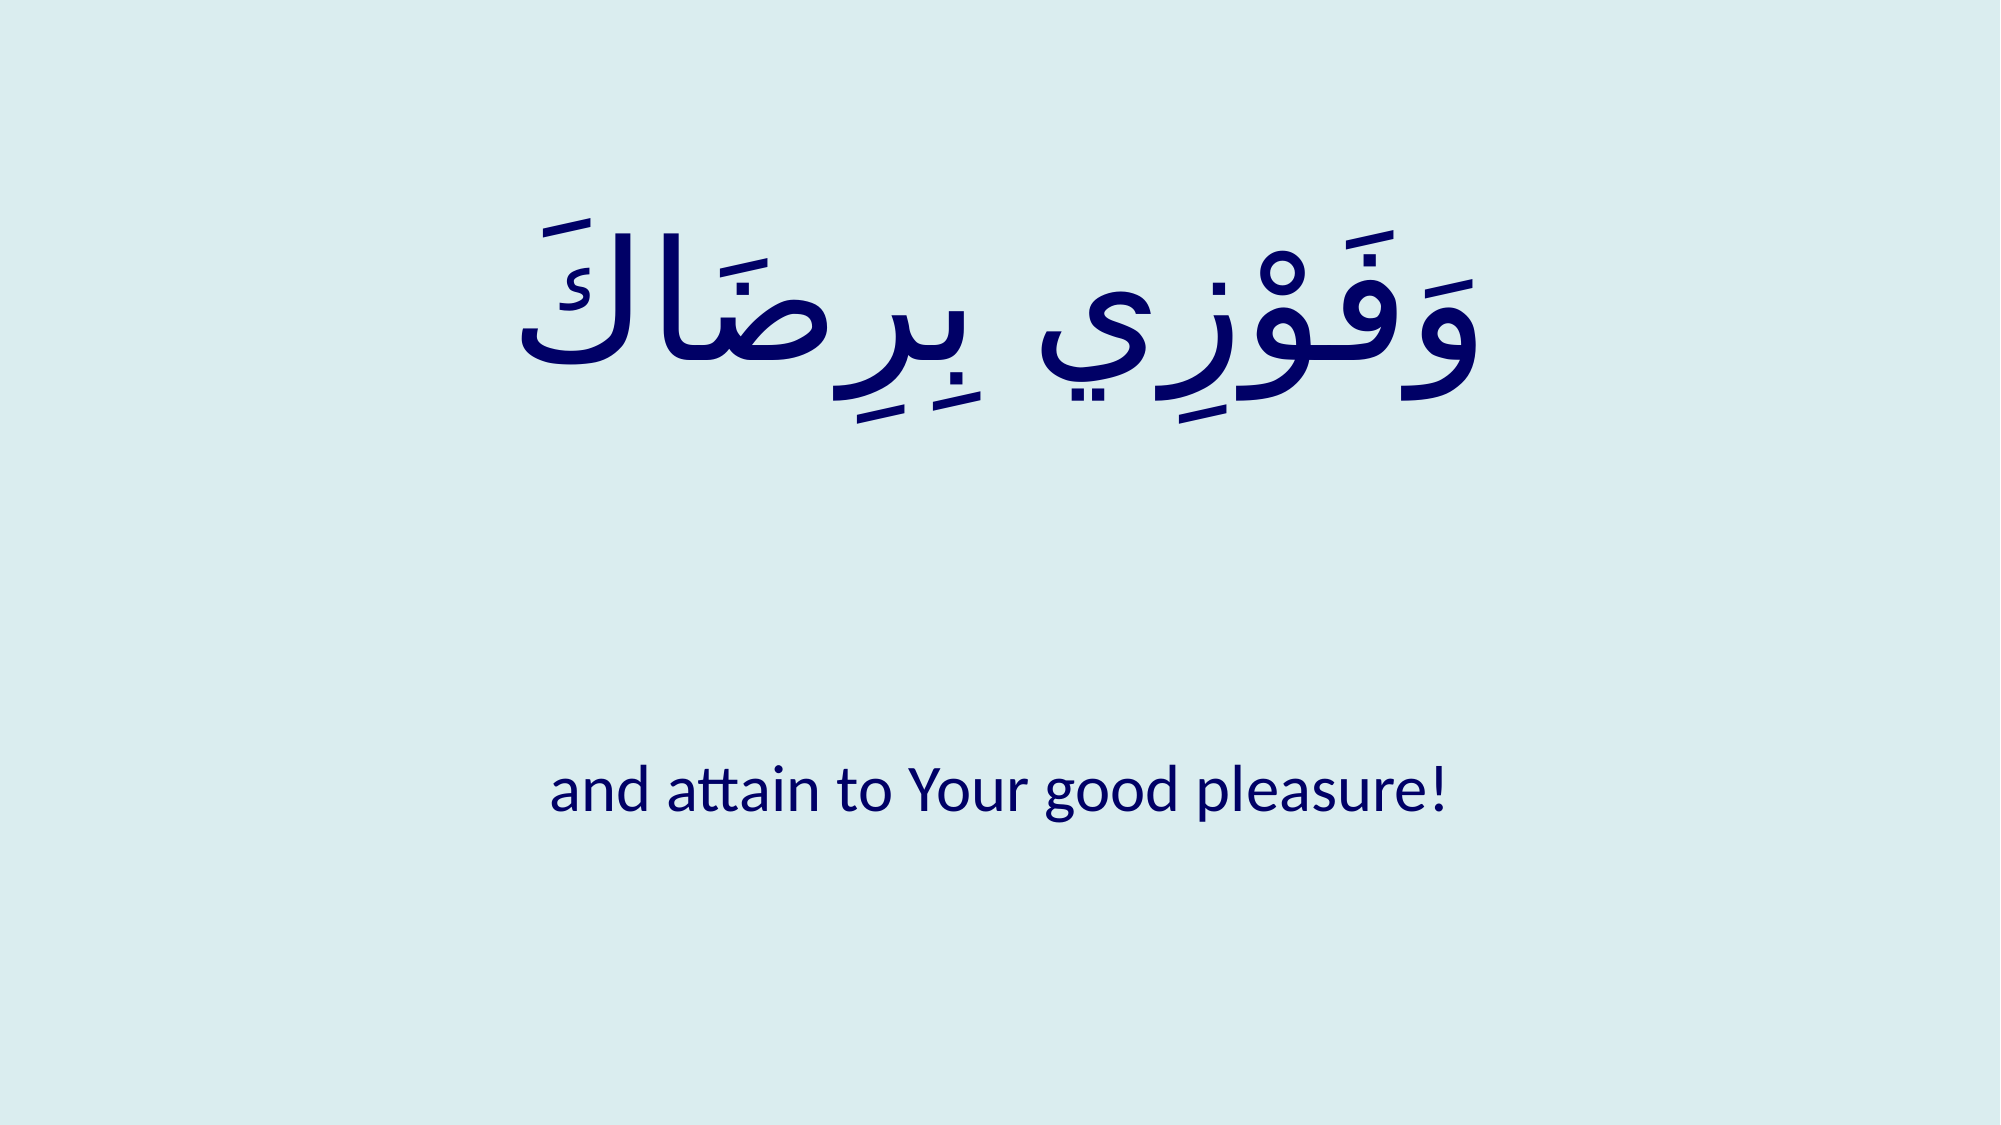

# وَفَوْزِي بِرِضَاكَ
and attain to Your good pleasure!